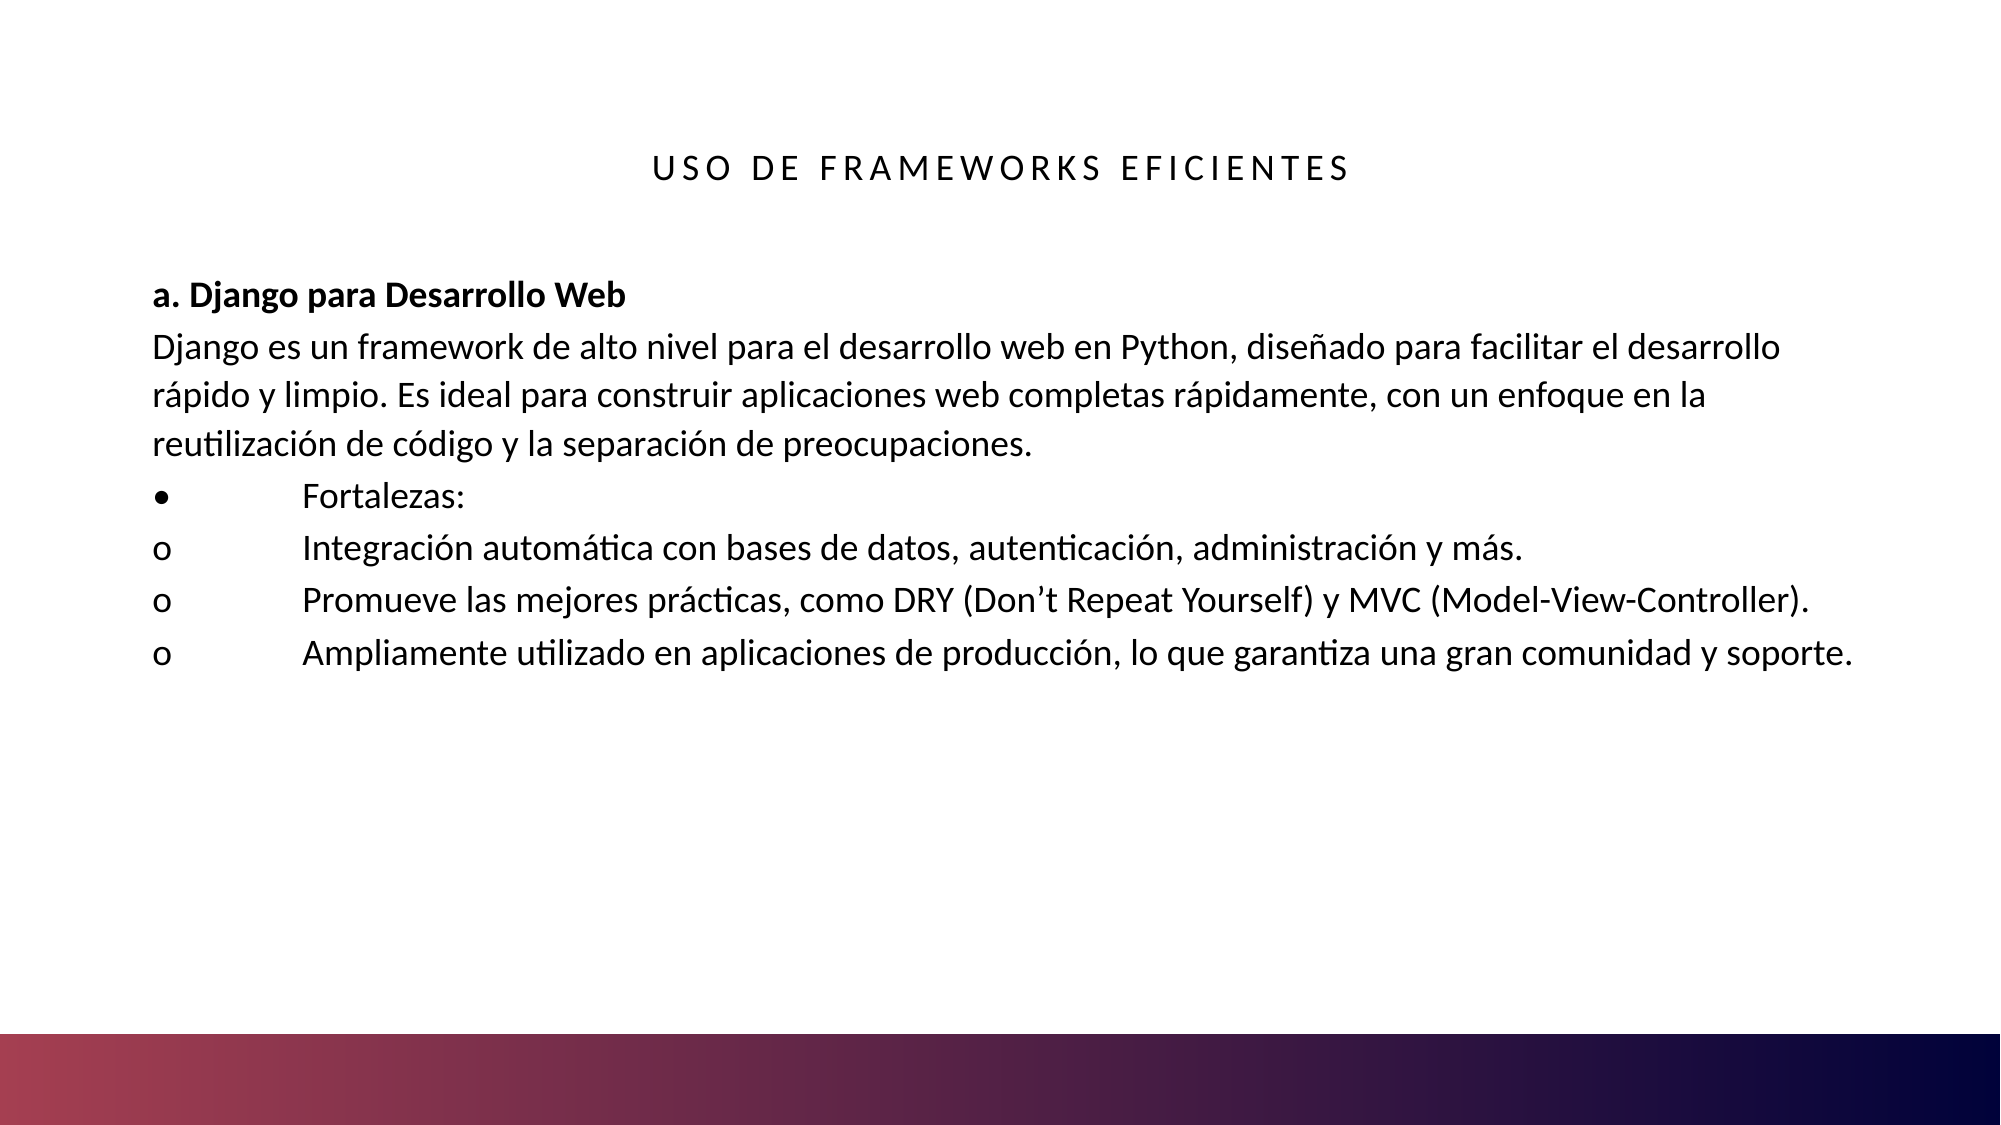

# Uso de Frameworks Eficientes
a. Django para Desarrollo Web
Django es un framework de alto nivel para el desarrollo web en Python, diseñado para facilitar el desarrollo rápido y limpio. Es ideal para construir aplicaciones web completas rápidamente, con un enfoque en la reutilización de código y la separación de preocupaciones.
•	Fortalezas:
o	Integración automática con bases de datos, autenticación, administración y más.
o	Promueve las mejores prácticas, como DRY (Don’t Repeat Yourself) y MVC (Model-View-Controller).
o	Ampliamente utilizado en aplicaciones de producción, lo que garantiza una gran comunidad y soporte.